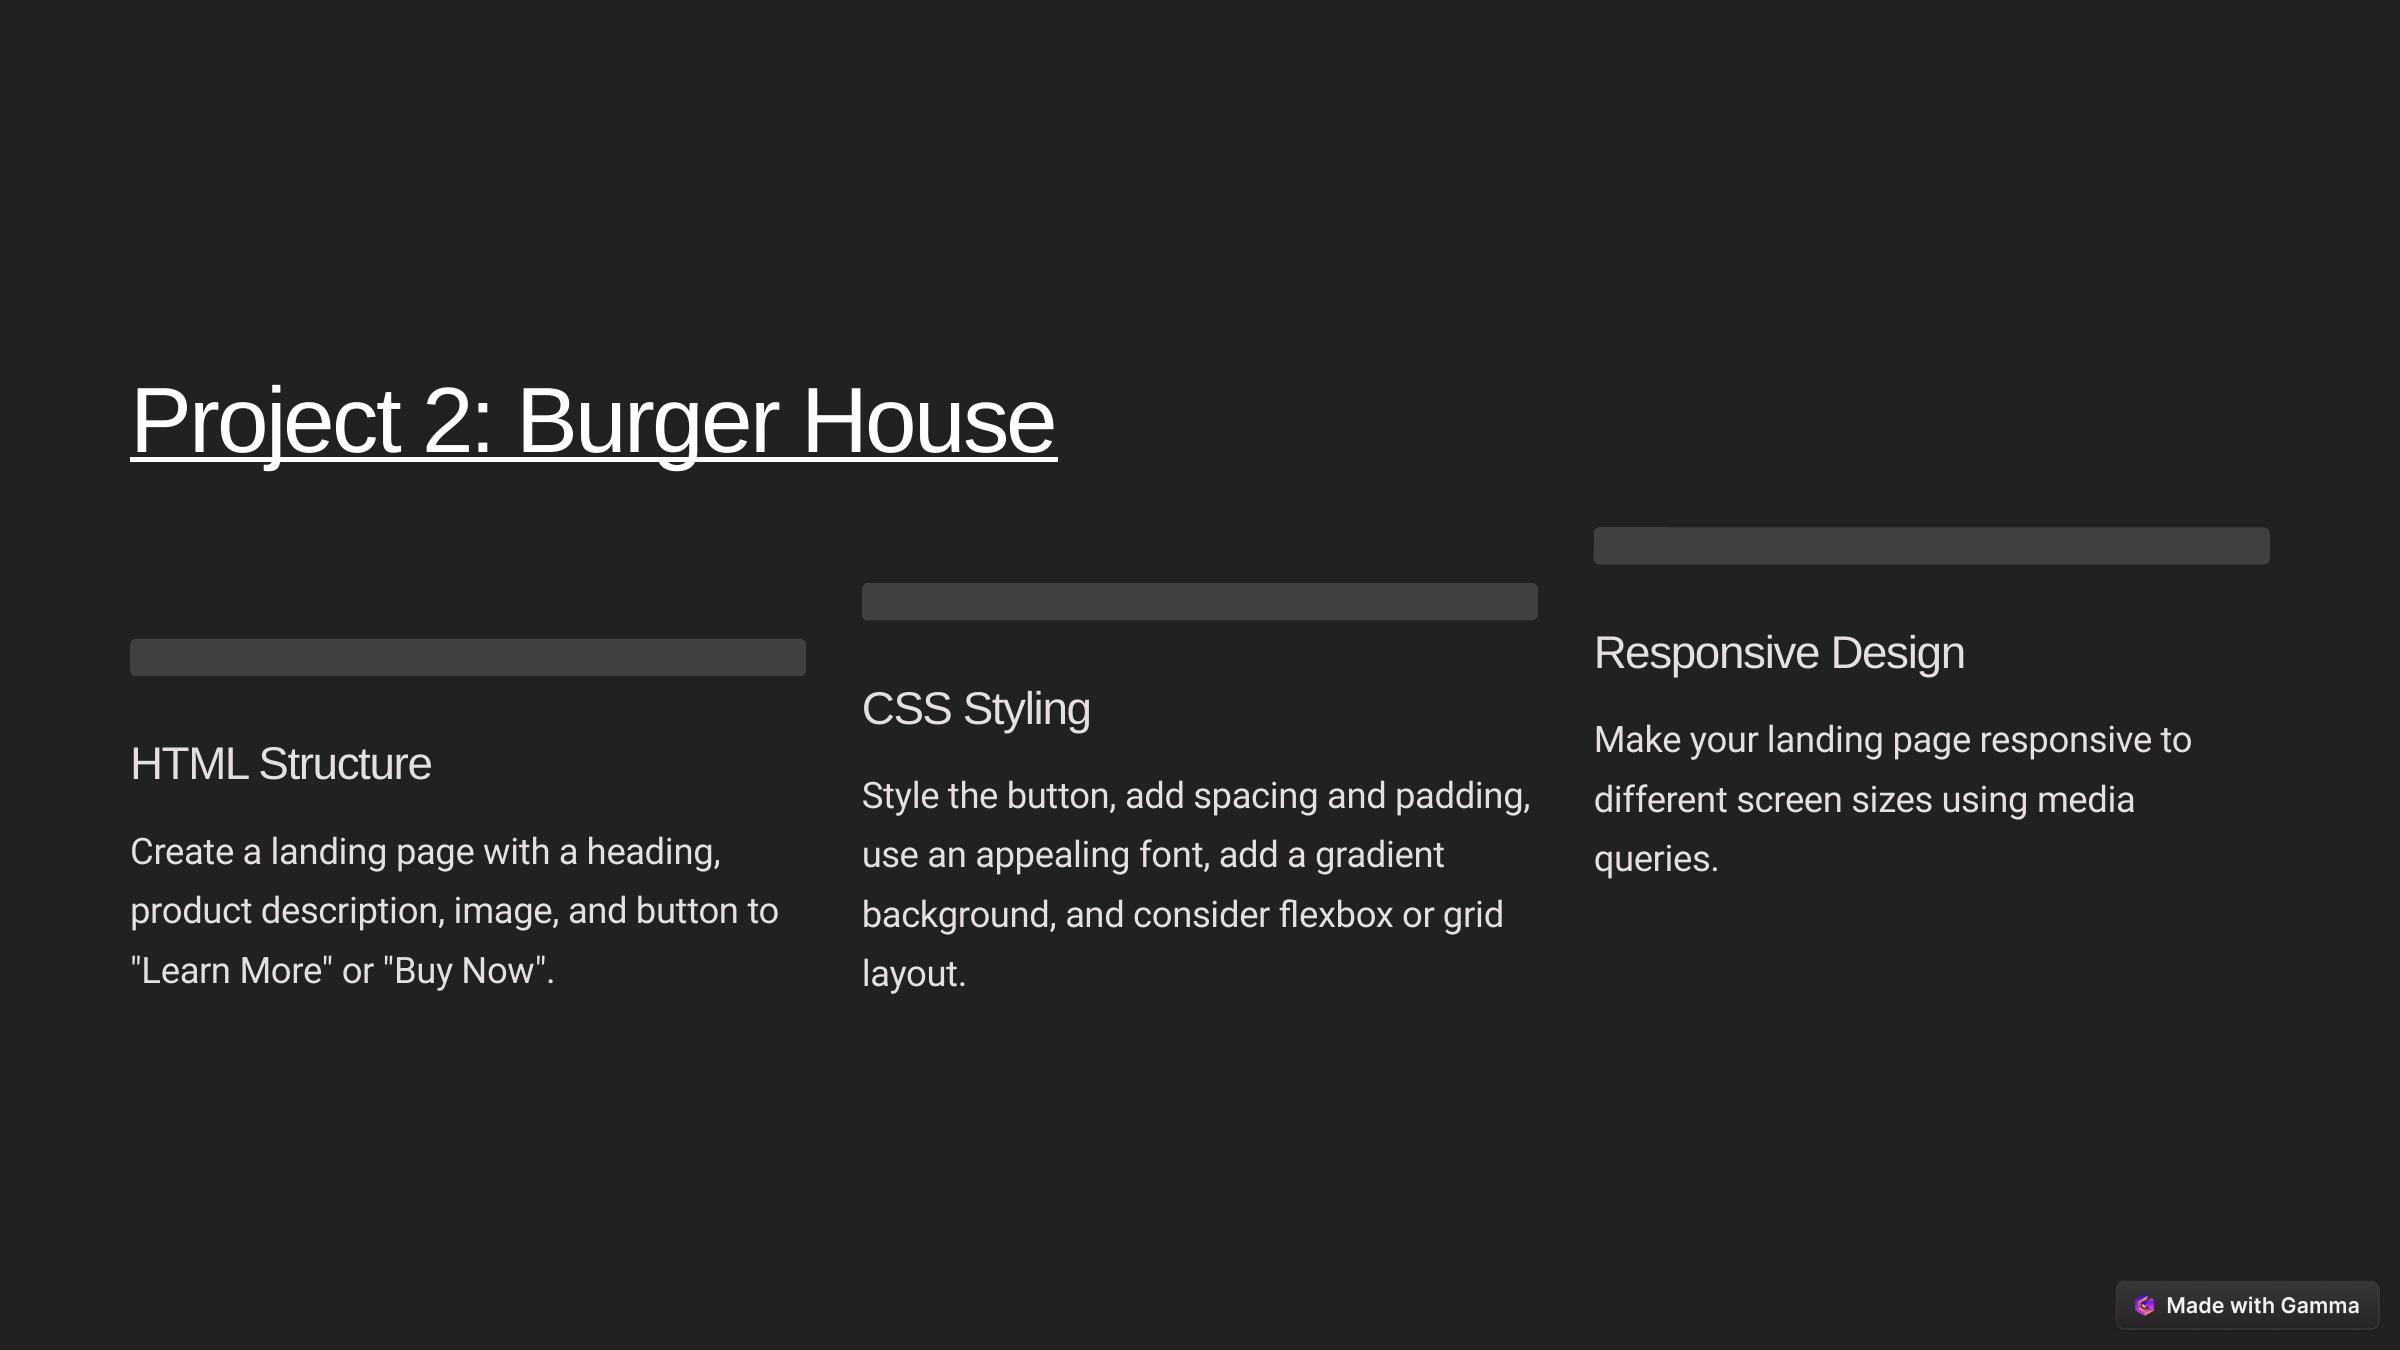

Project 2: Burger House

Responsive Design

CSS Styling
Make your landing page responsive to different screen sizes using media queries.
HTML Structure
Style the button, add spacing and padding, use an appealing font, add a gradient background, and consider flexbox or grid layout.
Create a landing page with a heading, product description, image, and button to "Learn More" or "Buy Now".